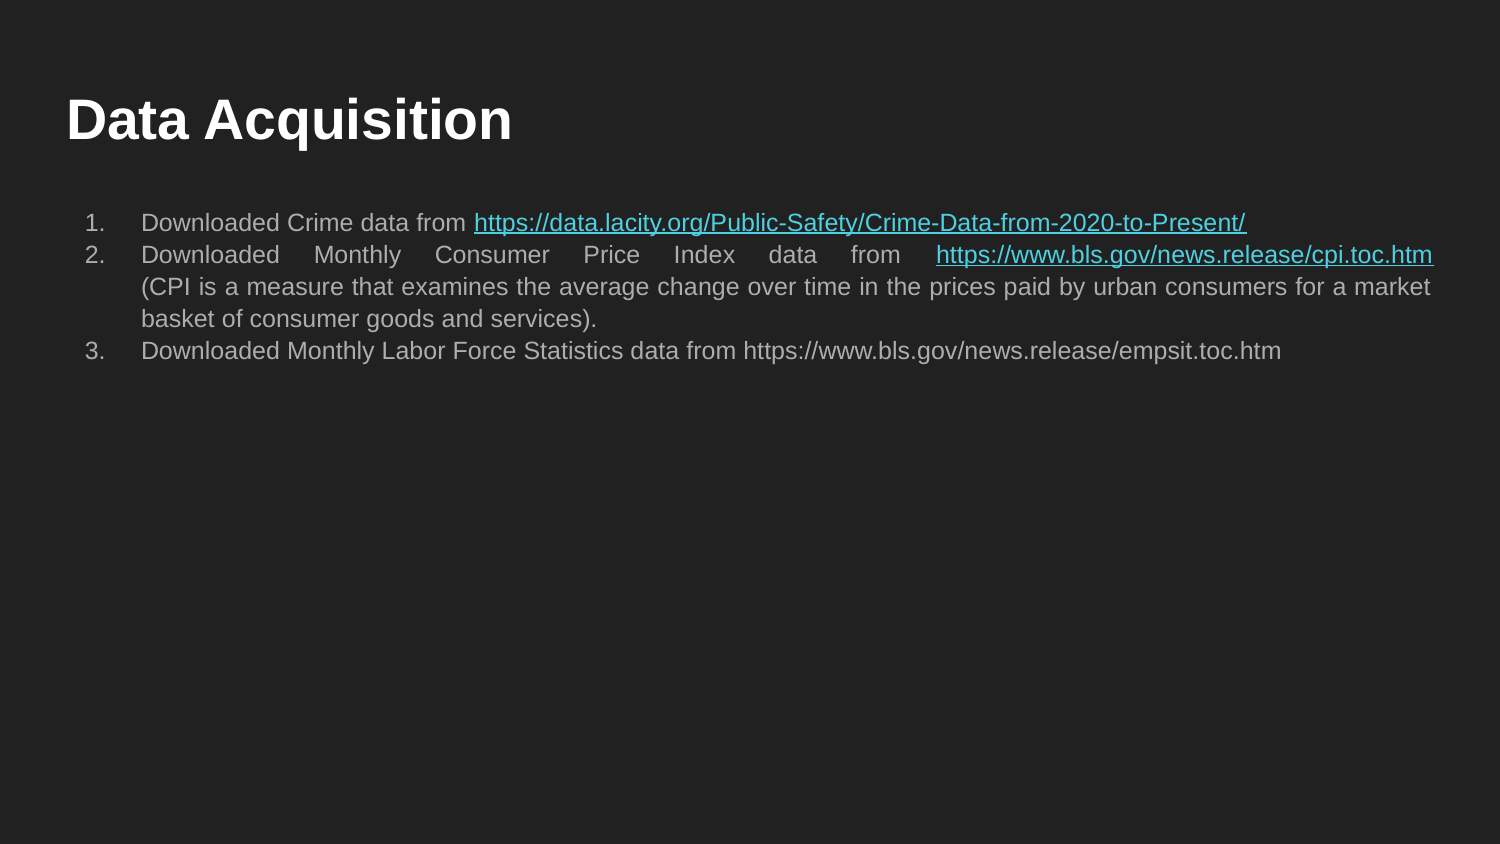

# Data Acquisition
Downloaded Crime data from https://data.lacity.org/Public-Safety/Crime-Data-from-2020-to-Present/
Downloaded Monthly Consumer Price Index data from https://www.bls.gov/news.release/cpi.toc.htm
(CPI is a measure that examines the average change over time in the prices paid by urban consumers for a market basket of consumer goods and services).
Downloaded Monthly Labor Force Statistics data from https://www.bls.gov/news.release/empsit.toc.htm